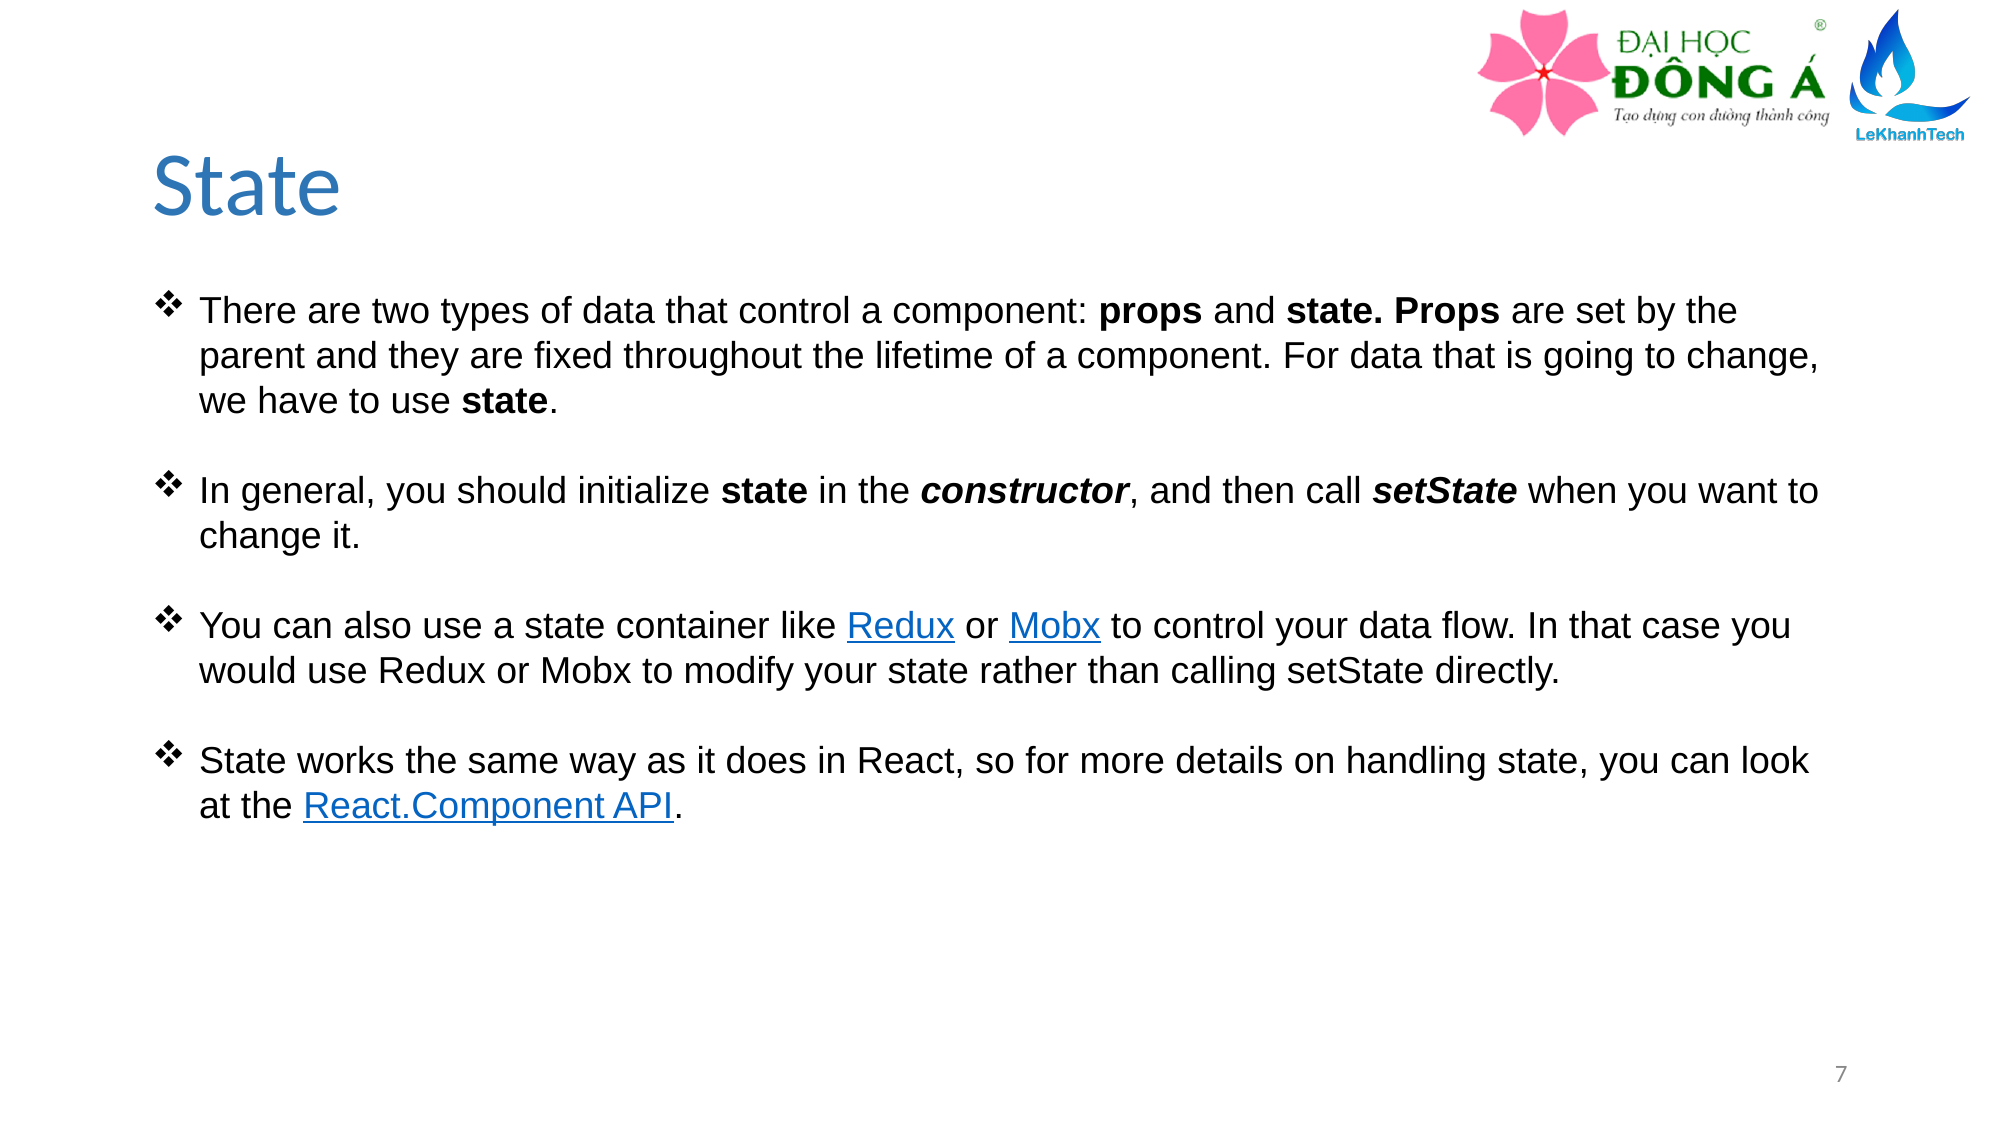

# State
There are two types of data that control a component: props and state. Props are set by the parent and they are fixed throughout the lifetime of a component. For data that is going to change, we have to use state.

In general, you should initialize state in the constructor, and then call setState when you want to change it.

You can also use a state container like Redux or Mobx to control your data flow. In that case you would use Redux or Mobx to modify your state rather than calling setState directly.

State works the same way as it does in React, so for more details on handling state, you can look at the React.Component API.

7